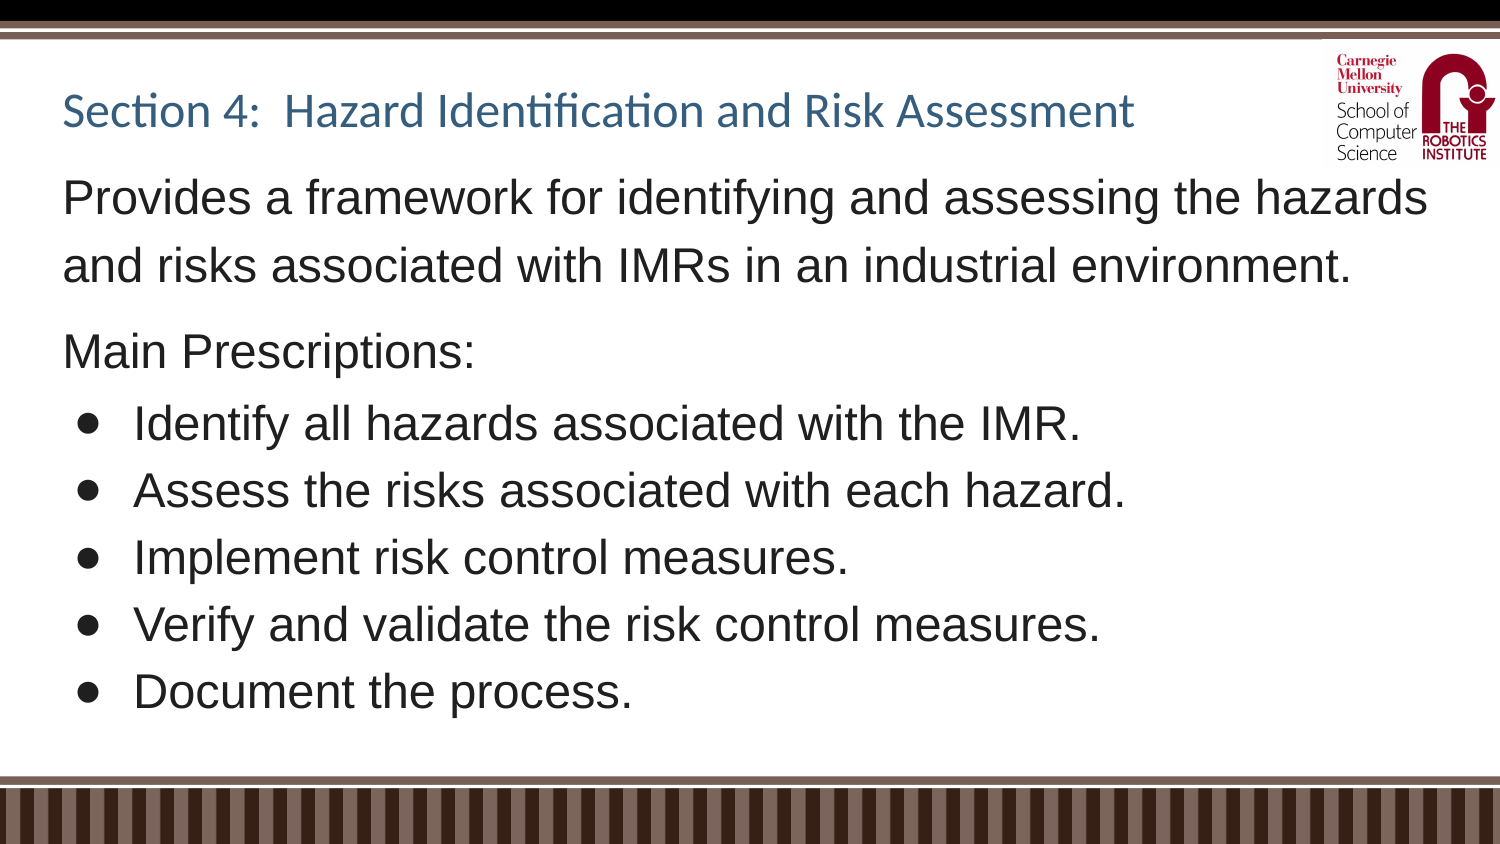

# Section 4:  Hazard Identification and Risk Assessment
Provides a framework for identifying and assessing the hazards and risks associated with IMRs in an industrial environment.
Main Prescriptions:
Identify all hazards associated with the IMR.
Assess the risks associated with each hazard.
Implement risk control measures.
Verify and validate the risk control measures.
Document the process.